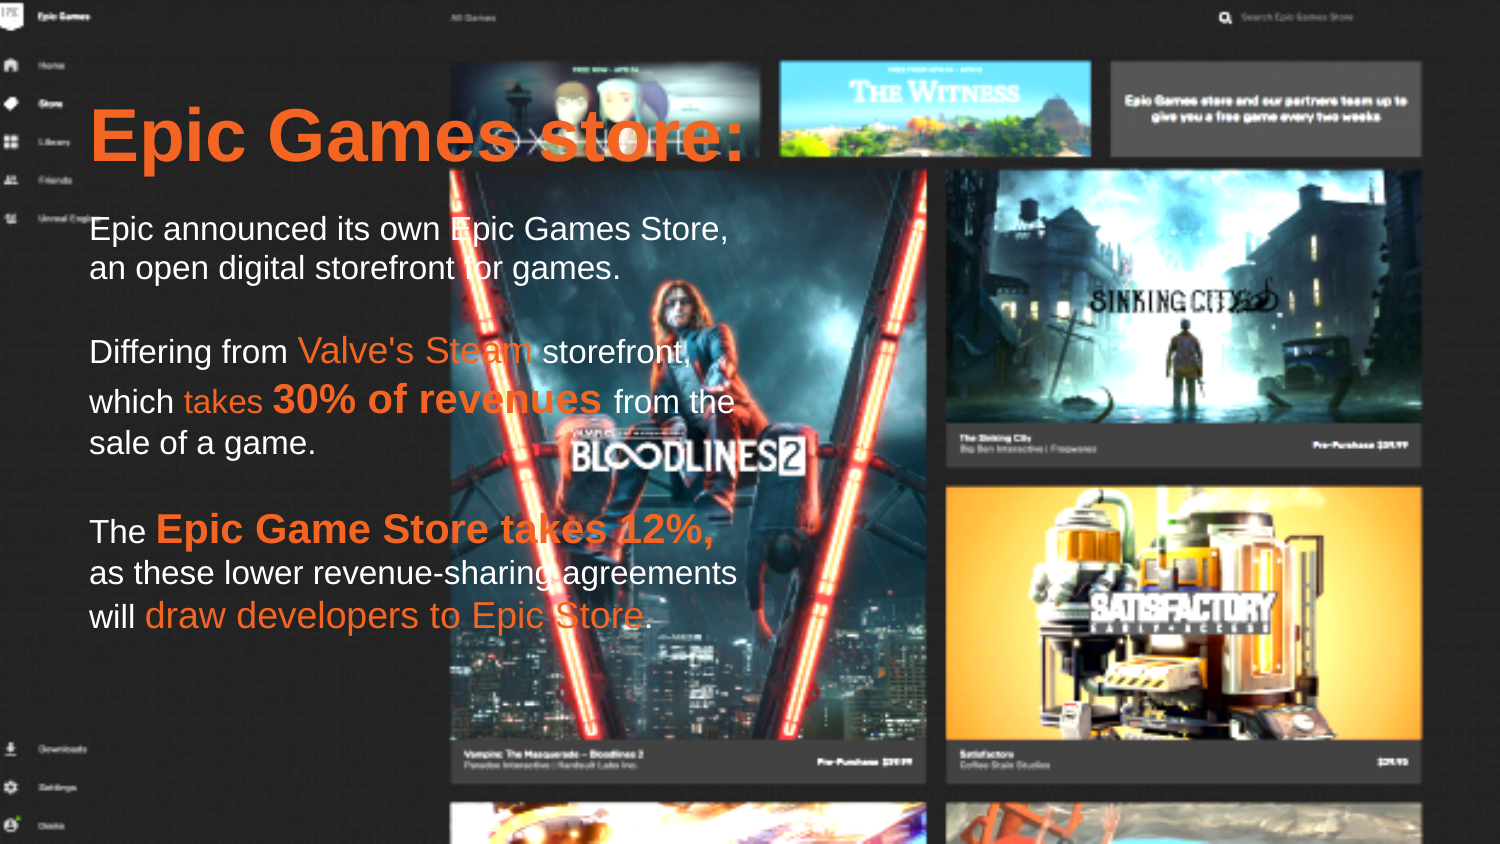

# Epic Games store: Epic announced its own Epic Games Store, an open digital storefront for games. Differing from Valve's Steam storefront, which takes 30% of revenues from the sale of a game. The Epic Game Store takes 12%, as these lower revenue-sharing agreements will draw developers to Epic Store.